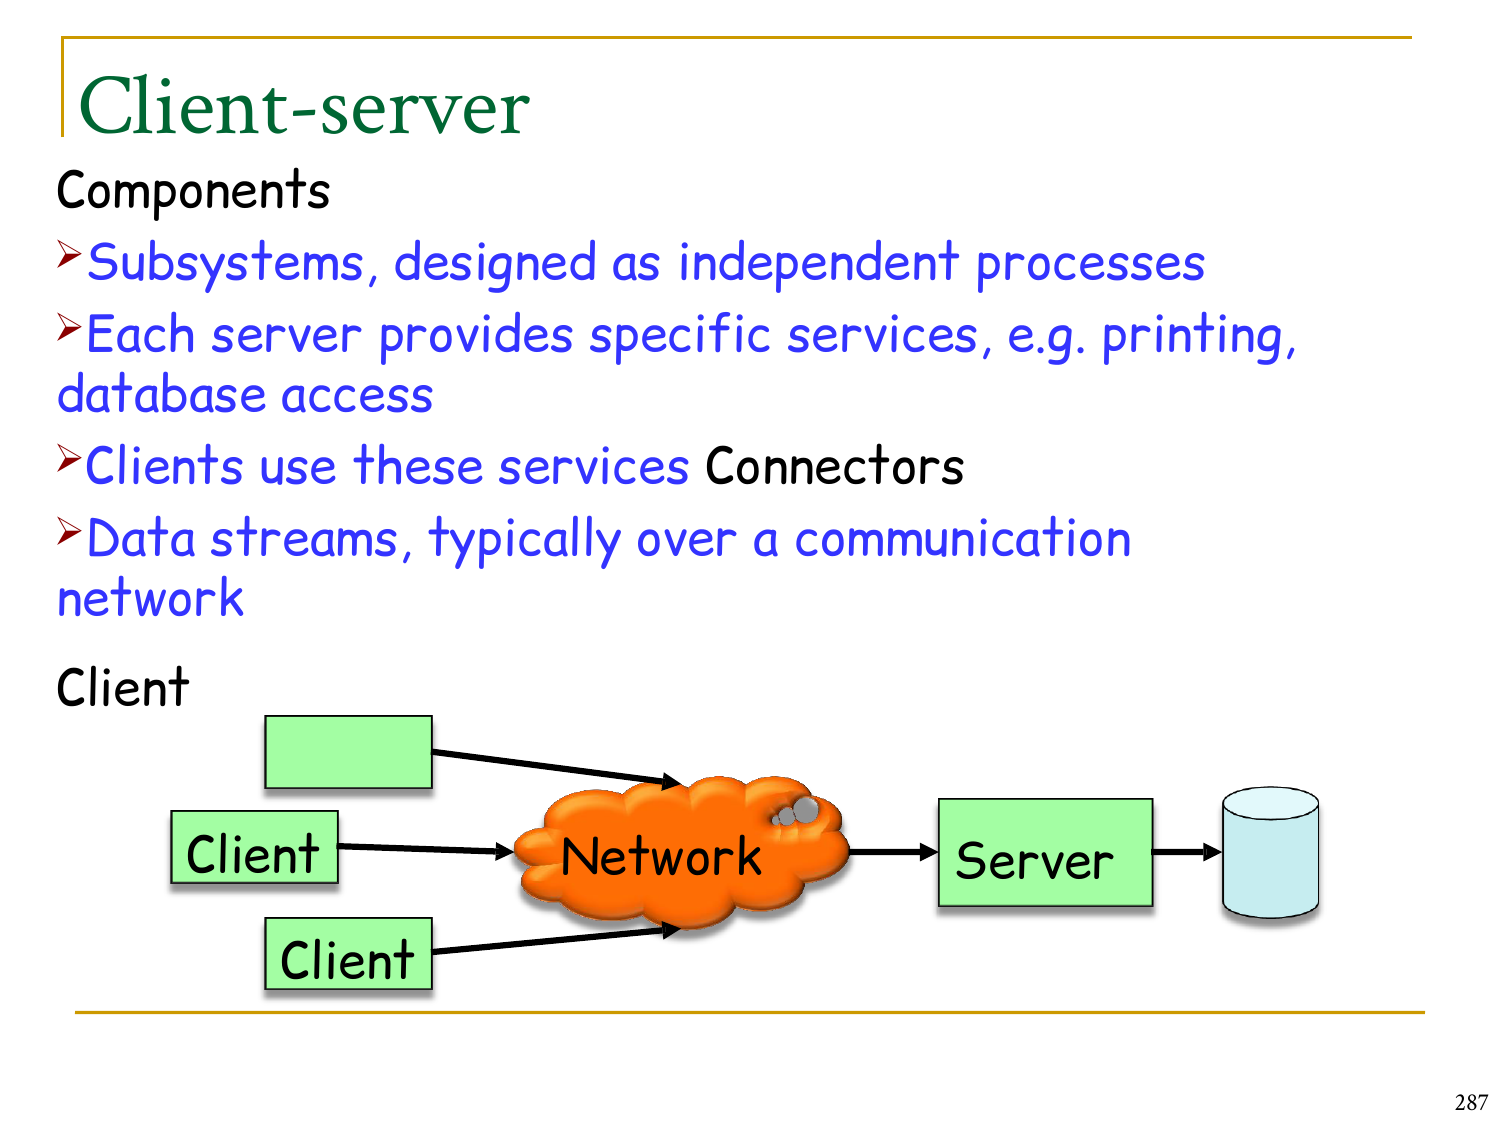

# Client-server
Components
Subsystems, designed as independent processes
Each server provides specific services, e.g. printing,
database access
Clients use these services Connectors
Data streams, typically over a communication
network
Client

Client
Network
Server

Client
287